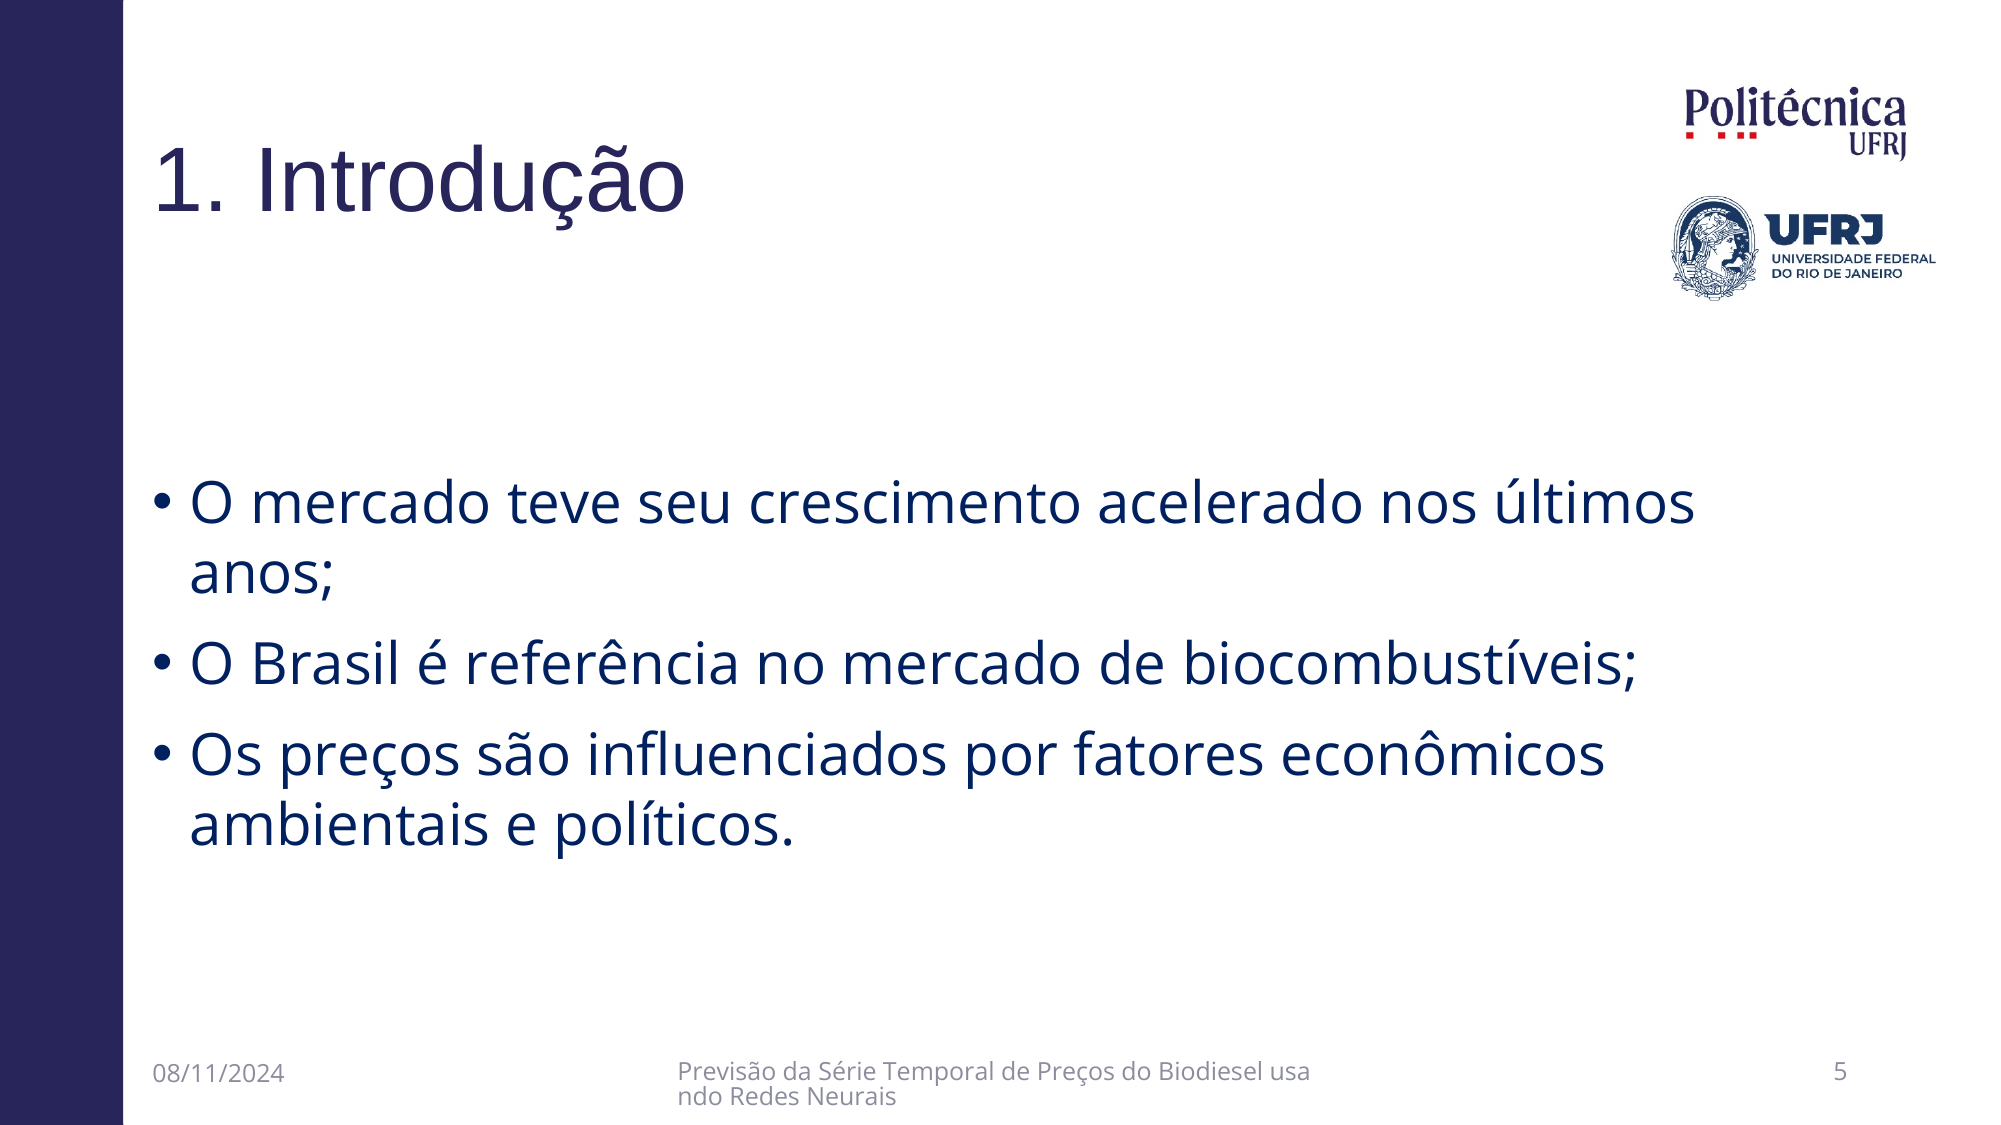

# 1. Introdução
O mercado teve seu crescimento acelerado nos últimos anos;
O Brasil é referência no mercado de biocombustíveis;
Os preços são influenciados por fatores econômicos ambientais e políticos.
08/11/2024
Previsão da Série Temporal de Preços do Biodiesel usando Redes Neurais
5